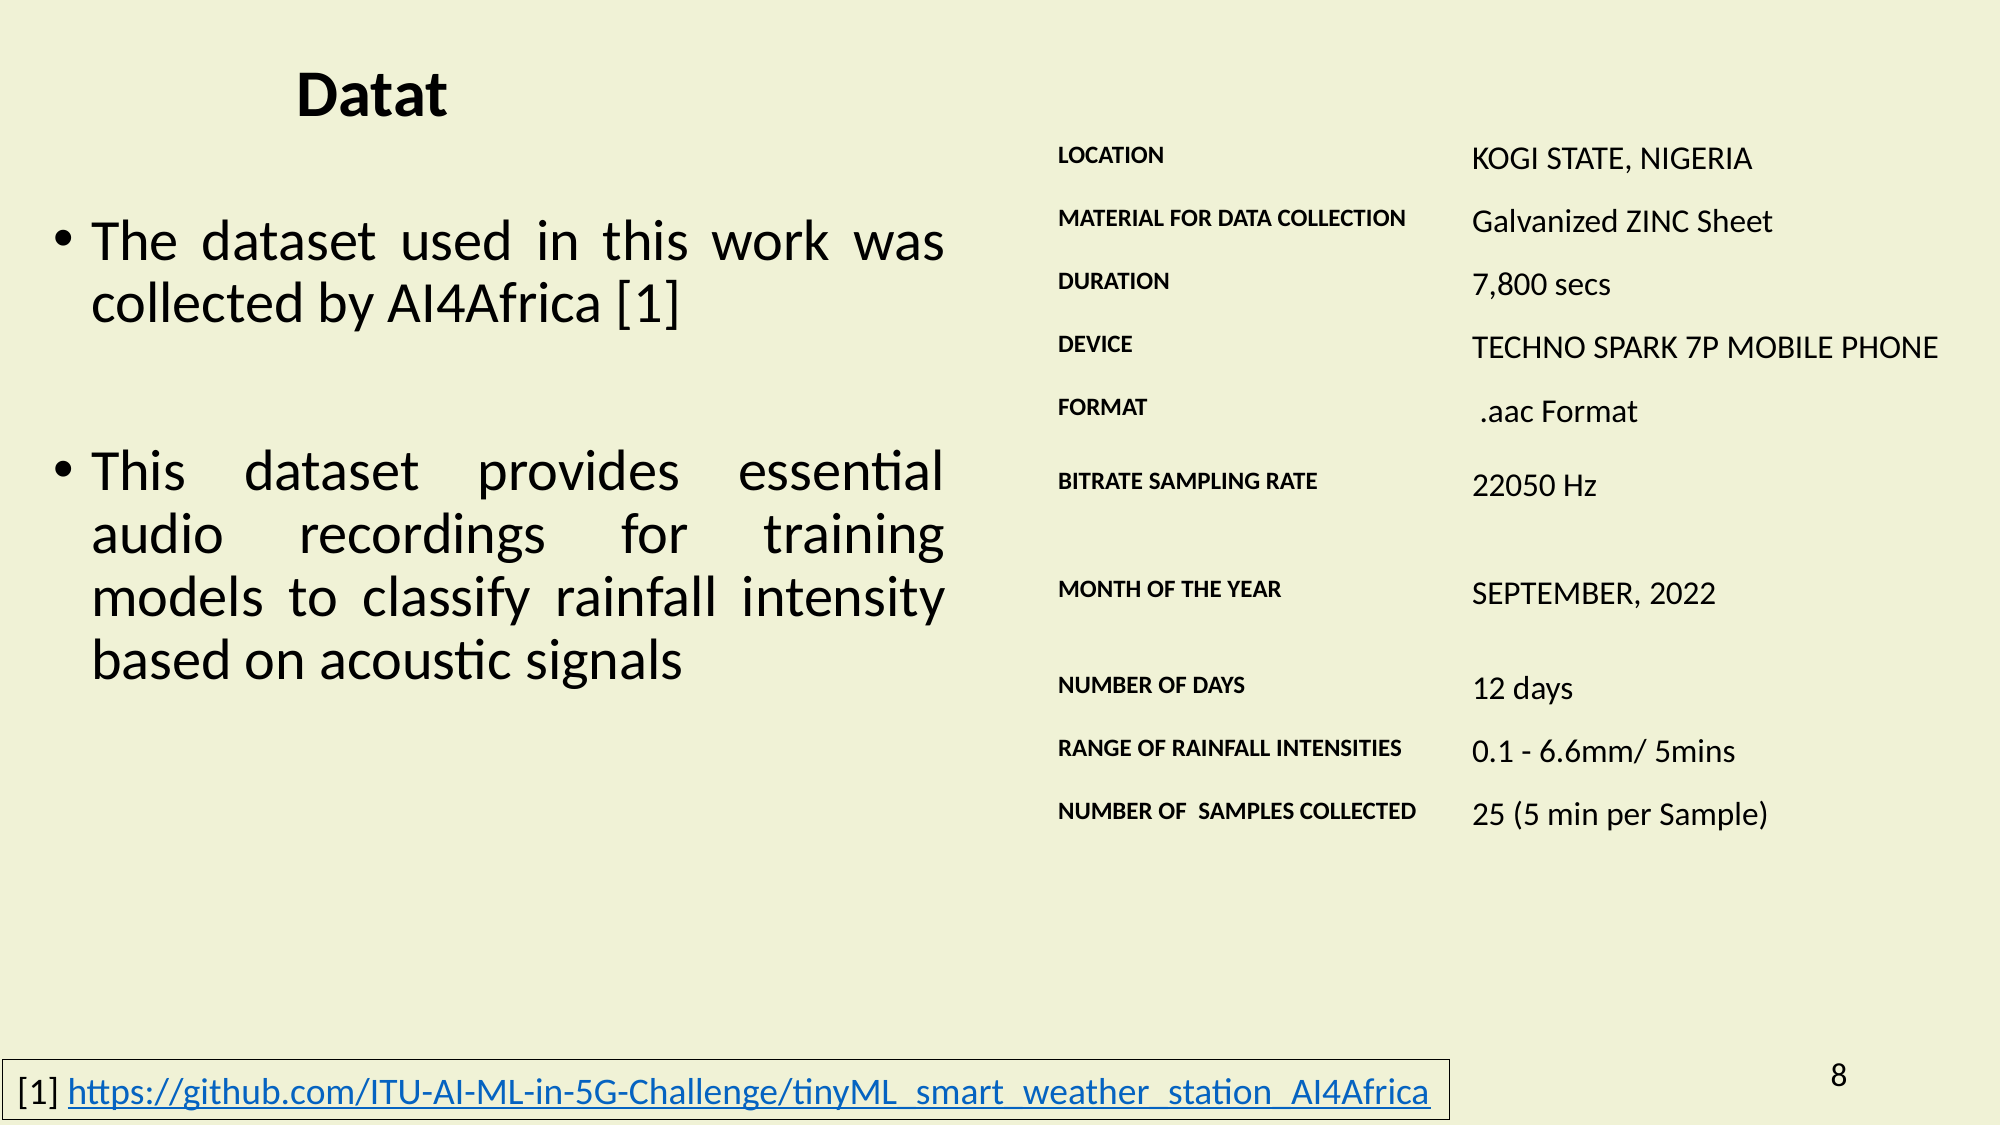

Datat
| LOCATION | KOGI STATE, NIGERIA |
| --- | --- |
| MATERIAL FOR DATA COLLECTION | Galvanized ZINC Sheet |
| DURATION | 7,800 secs |
| DEVICE | TECHNO SPARK 7P MOBILE PHONE |
| FORMAT | .aac Format |
| BITRATE SAMPLING RATE | 22050 Hz |
| MONTH OF THE YEAR | SEPTEMBER, 2022 |
| NUMBER OF DAYS | 12 days |
| RANGE OF RAINFALL INTENSITIES | 0.1 - 6.6mm/ 5mins |
| NUMBER OF SAMPLES COLLECTED | 25 (5 min per Sample) |
The dataset used in this work was collected by AI4Africa [1]

This dataset provides essential audio recordings for training models to classify rainfall intensity based on acoustic signals
8
[1] https://github.com/ITU-AI-ML-in-5G-Challenge/tinyML_smart_weather_station_AI4Africa